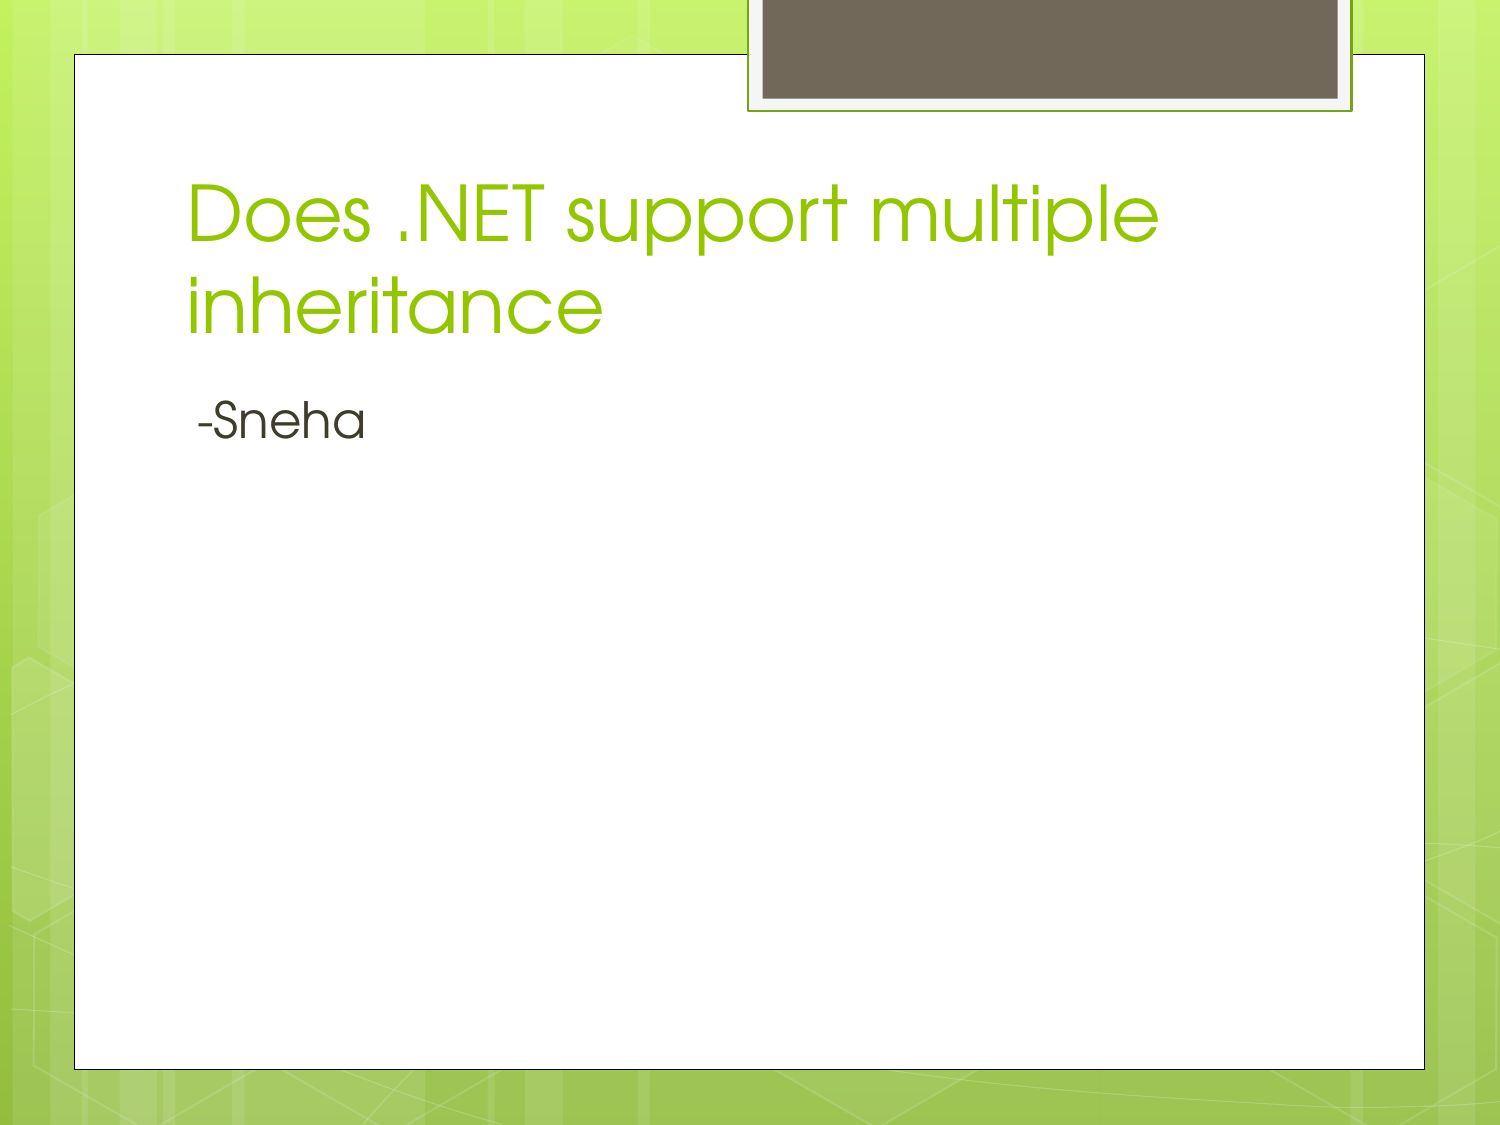

# Does .NET support multiple inheritance
-Sneha